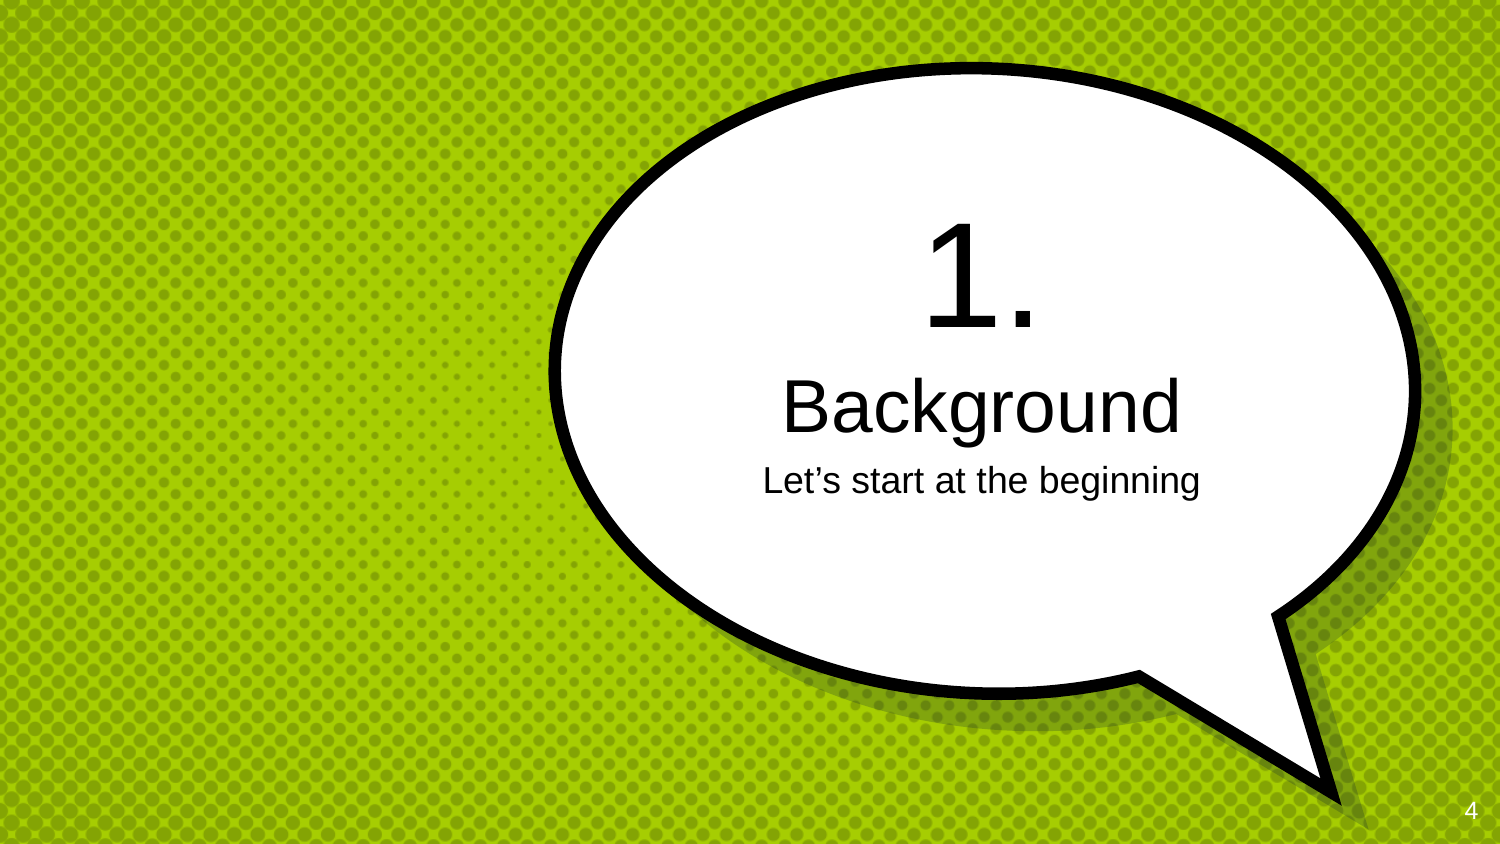

# 1.
Background
Let’s start at the beginning
4